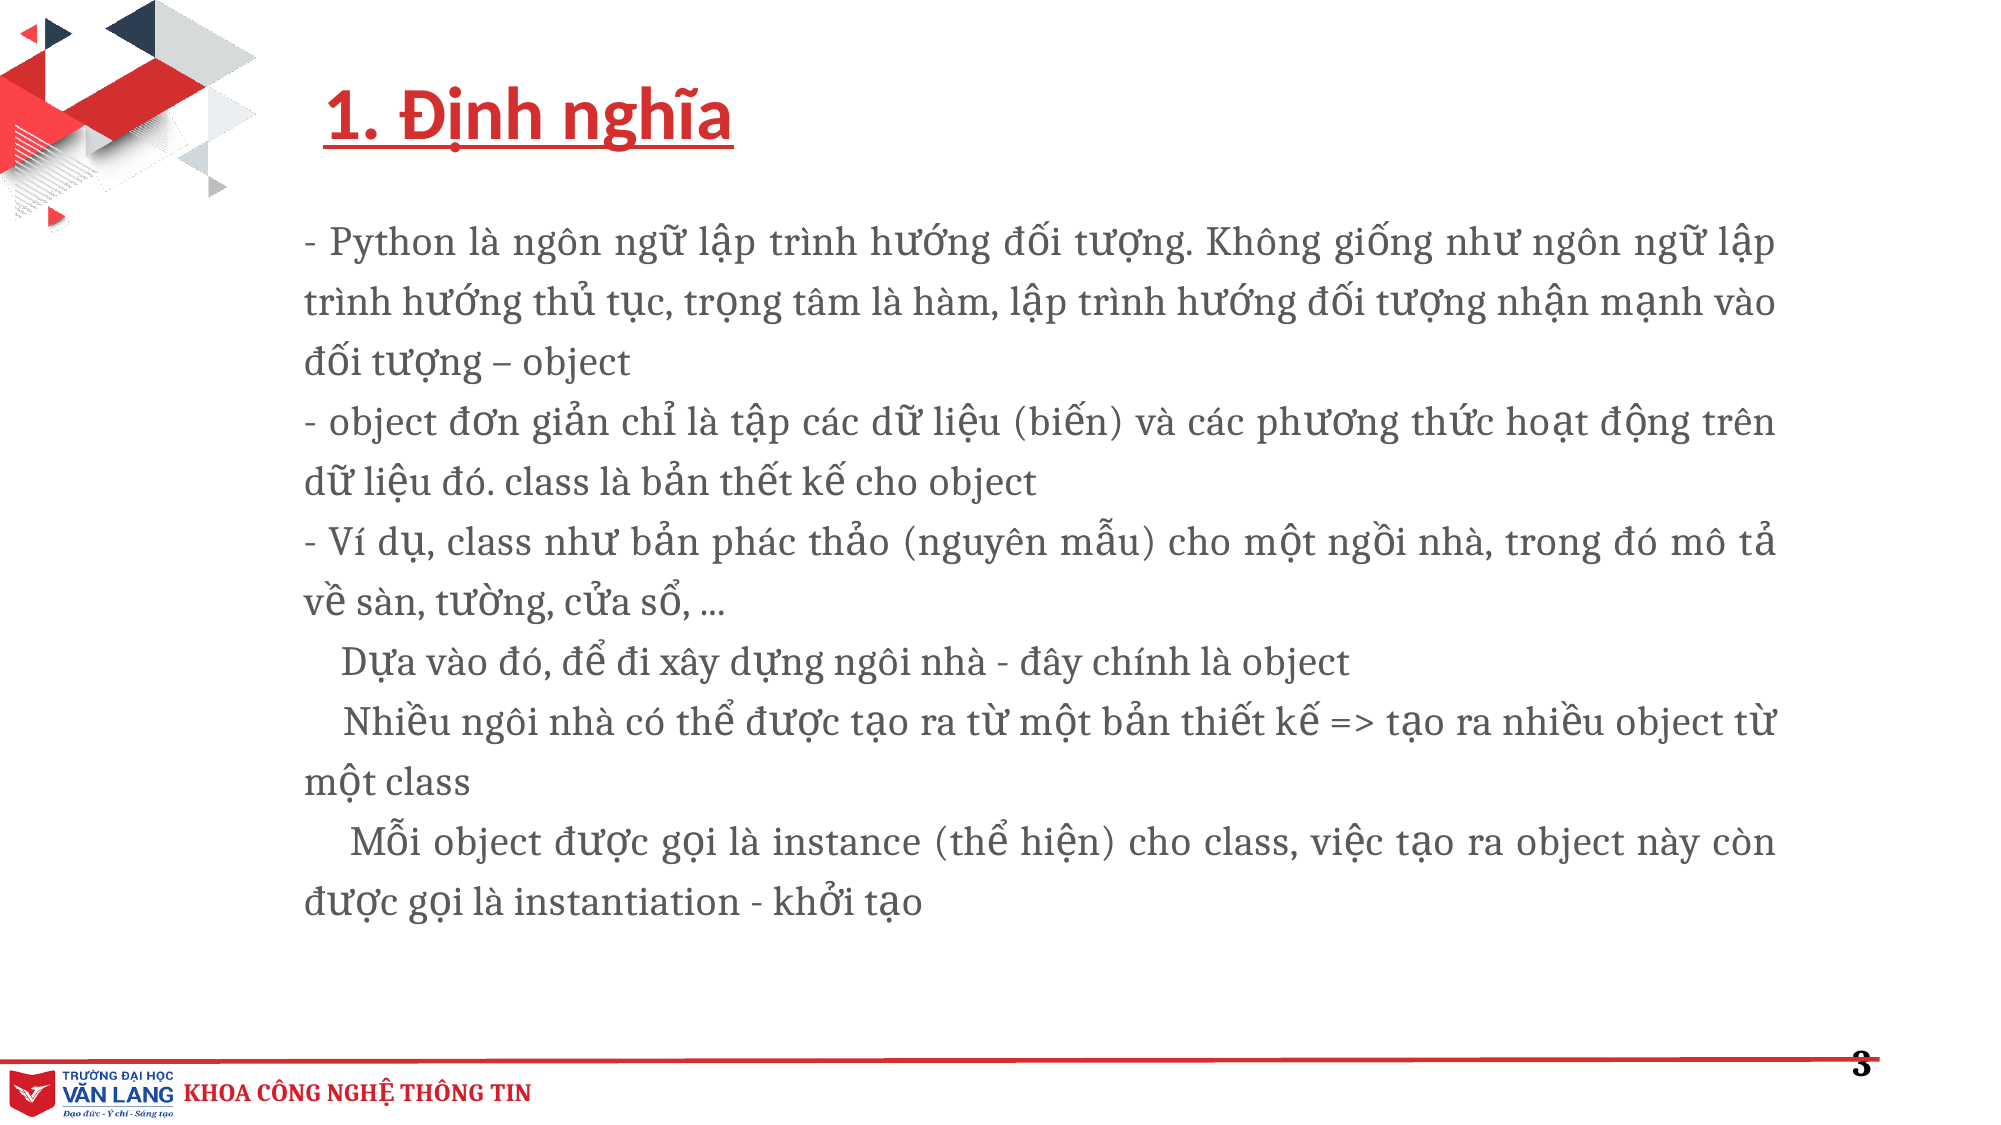

1. Định nghĩa

- Python là ngôn ngữ lập trình hướng đối tượng. Không giống như ngôn ngữ lập trình hướng thủ tục, trọng tâm là hàm, lập trình hướng đối tượng nhận mạnh vào đối tượng – object
- object đơn giản chỉ là tập các dữ liệu (biến) và các phương thức hoạt động trên dữ liệu đó. class là bản thết kế cho object
- Ví dụ, class như bản phác thảo (nguyên mẫu) cho một ngồi nhà, trong đó mô tả về sàn, tường, cửa sổ, ...
    Dựa vào đó, để đi xây dựng ngôi nhà - đây chính là object
    Nhiều ngôi nhà có thể được tạo ra từ một bản thiết kế => tạo ra nhiều object từ một class
    Mỗi object được gọi là instance (thể hiện) cho class, việc tạo ra object này còn được gọi là instantiation - khởi tạo